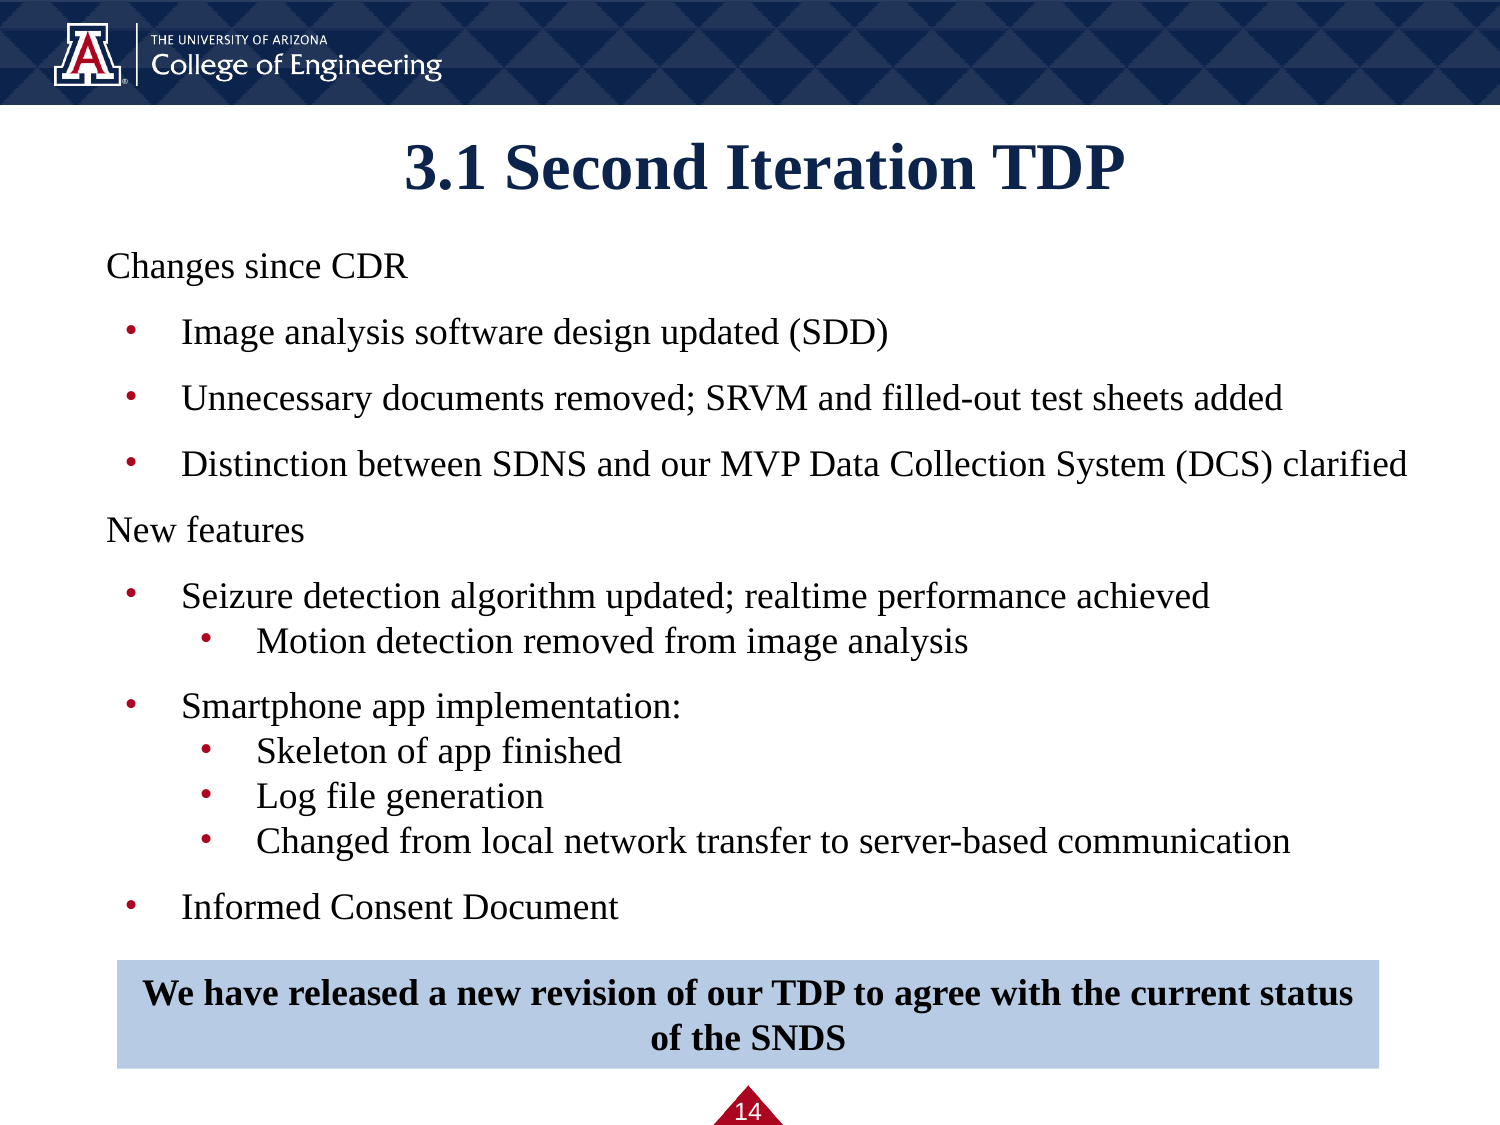

# 3.1 Second Iteration TDP
Changes since CDR
Image analysis software design updated (SDD)
Unnecessary documents removed; SRVM and filled-out test sheets added
Distinction between SDNS and our MVP Data Collection System (DCS) clarified
New features
Seizure detection algorithm updated; realtime performance achieved
Motion detection removed from image analysis
Smartphone app implementation:
Skeleton of app finished
Log file generation
Changed from local network transfer to server-based communication
Informed Consent Document

We have released a new revision of our TDP to agree with the current status of the SNDS
14